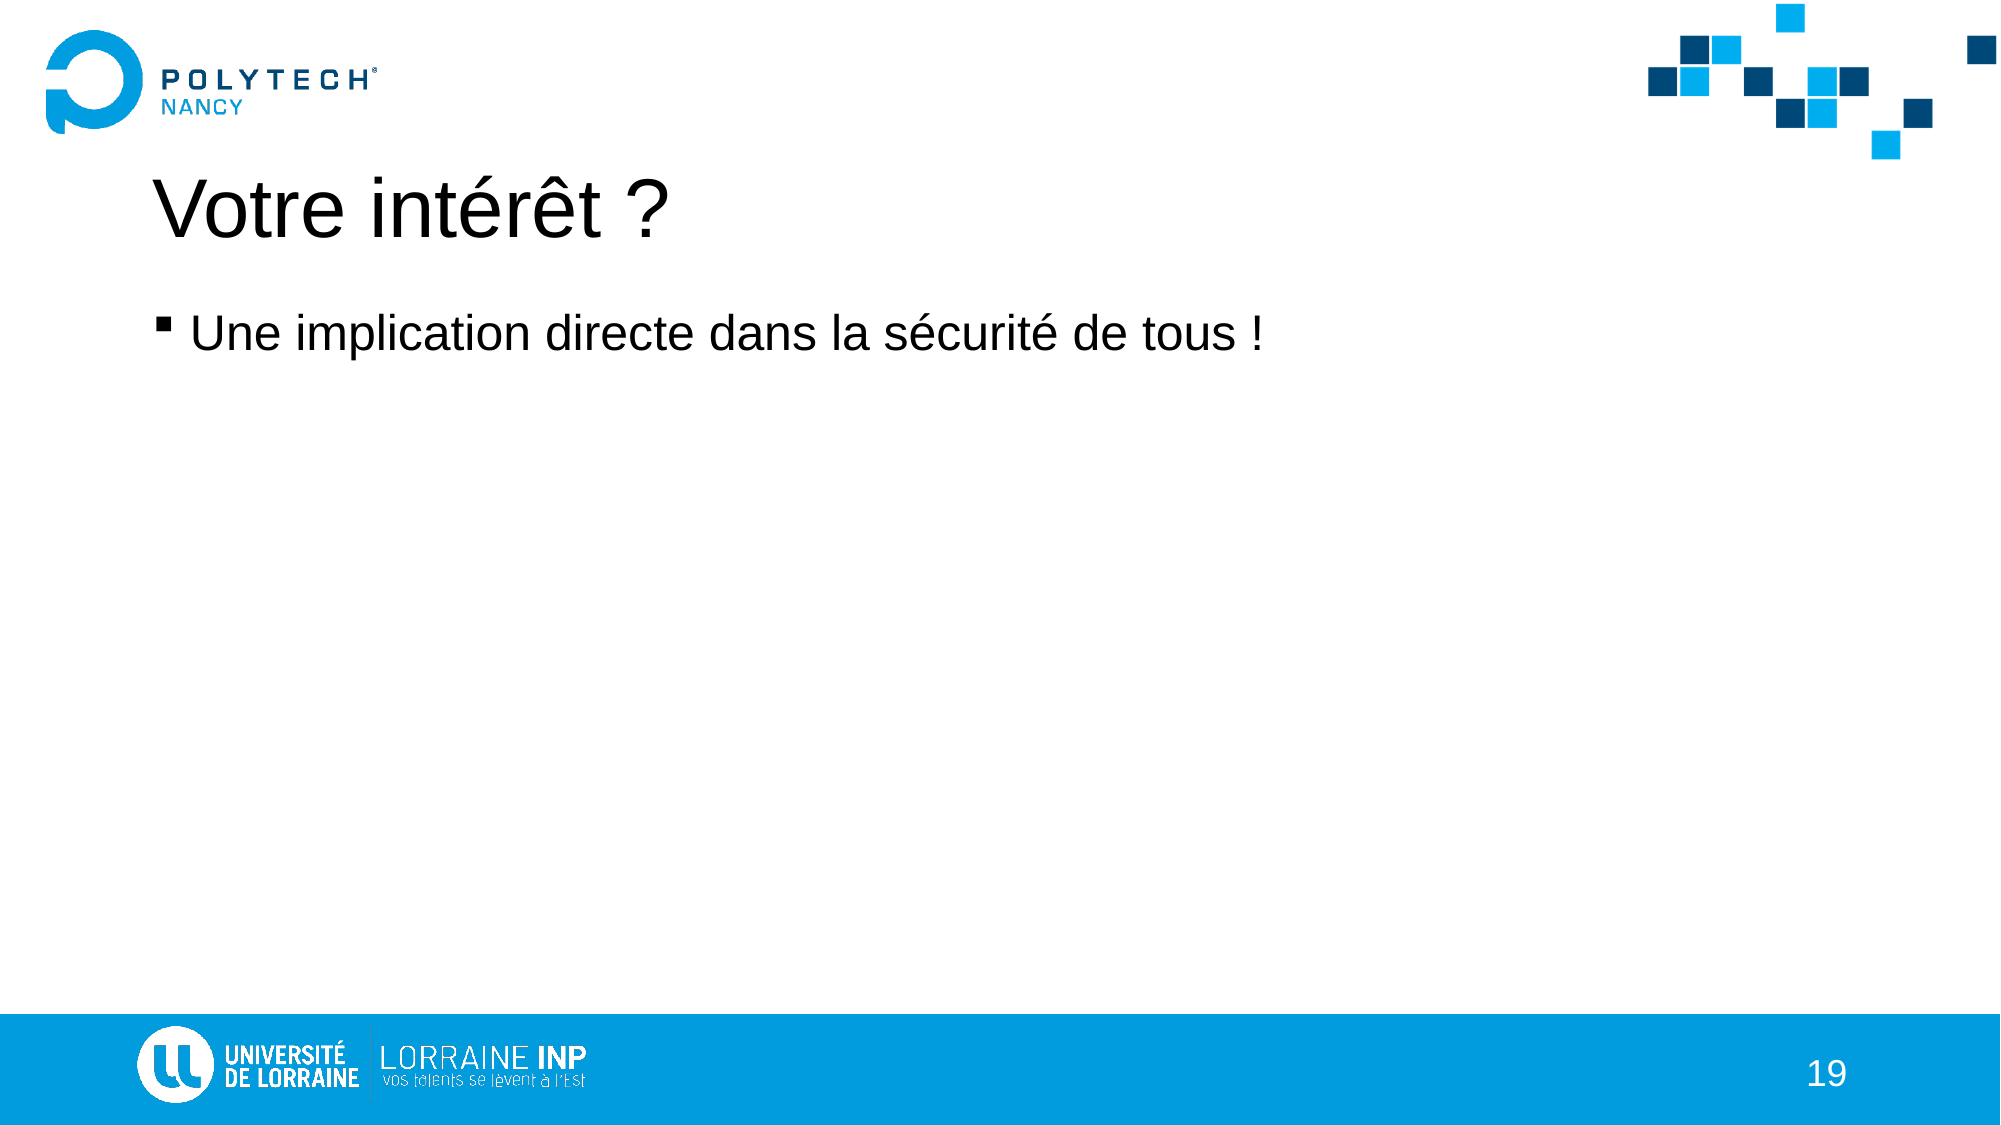

# Votre intérêt ?
Une implication directe dans la sécurité de tous !